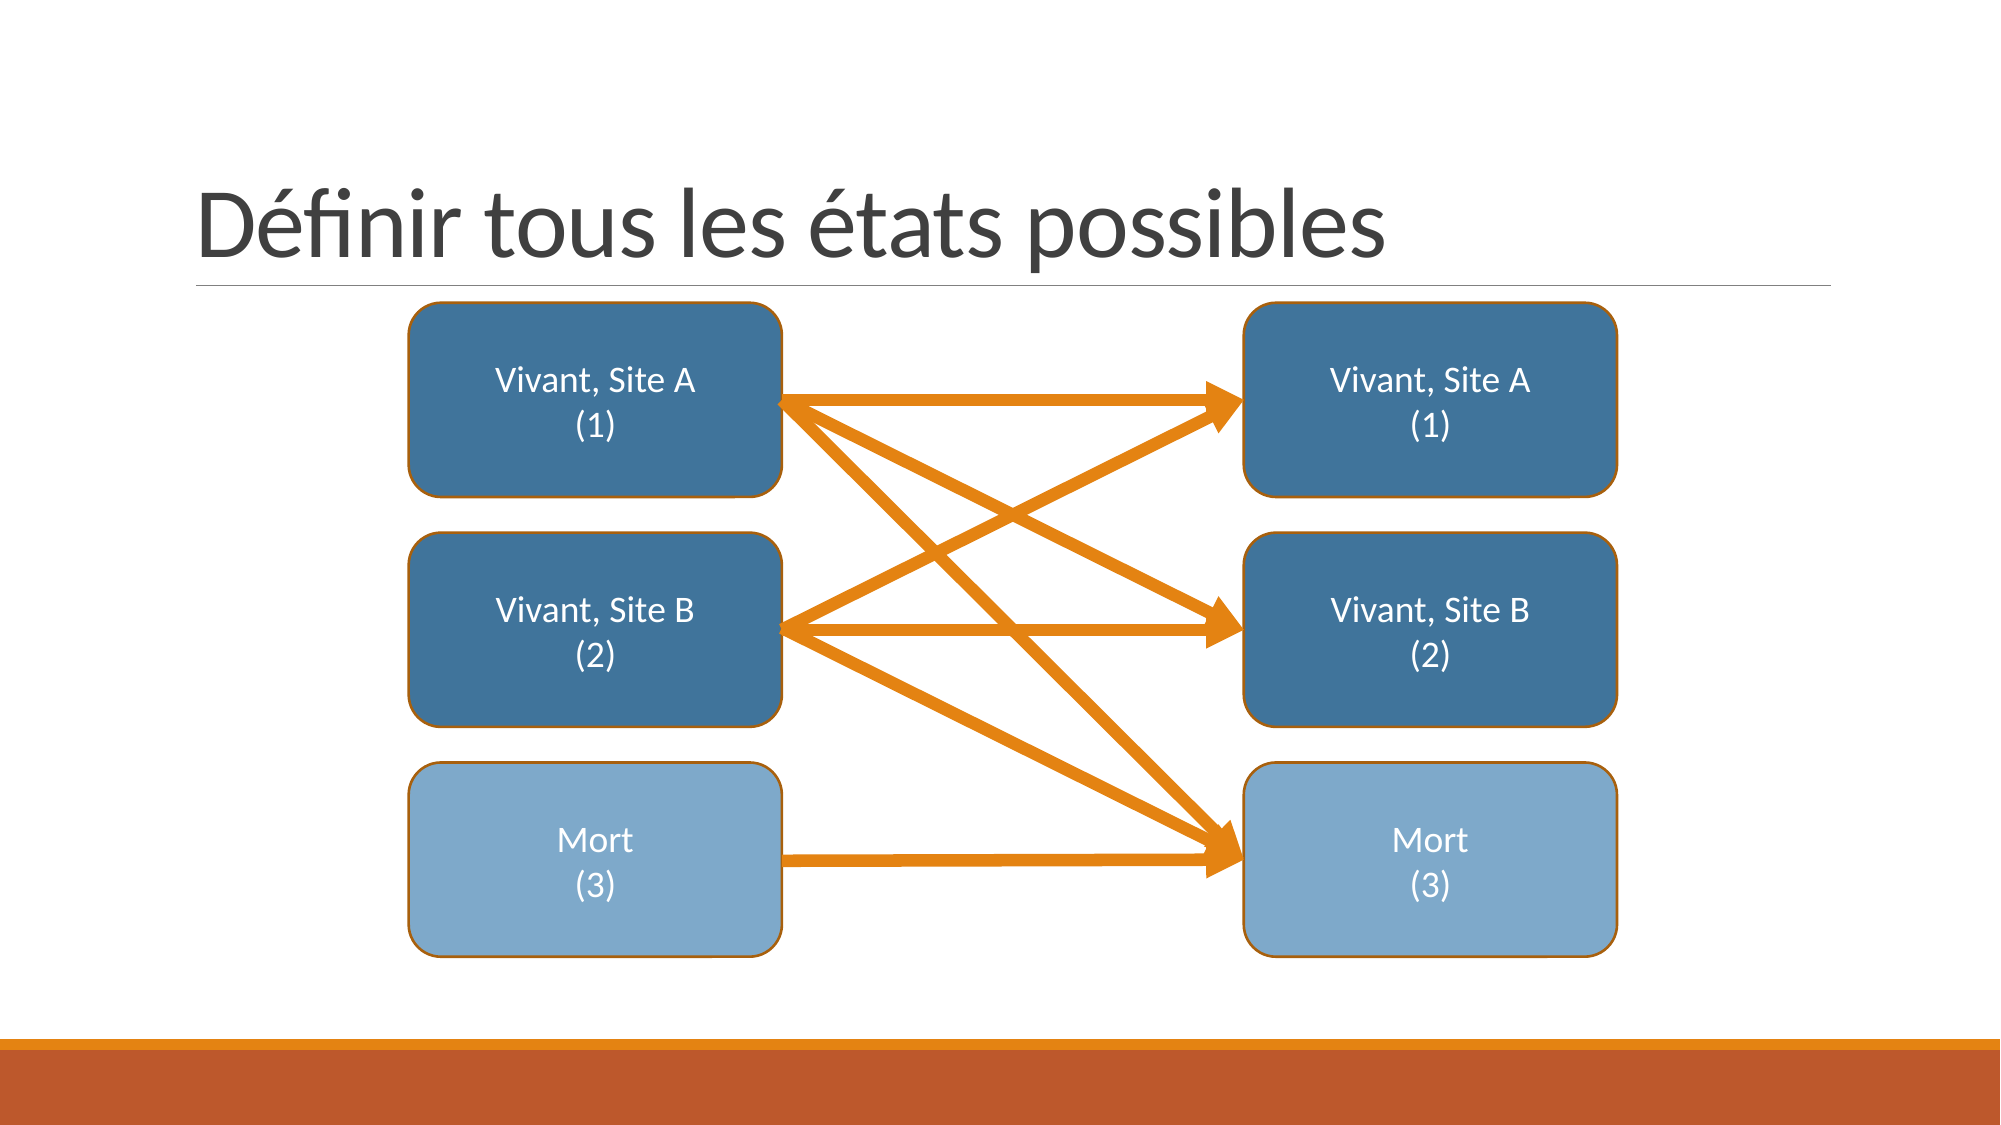

# Définir tous les états possibles
Vivant, Site A
(1)
Vivant, Site A
(1)
Vivant, Site B
(2)
Vivant, Site B
(2)
Mort
(3)
Mort
(3)